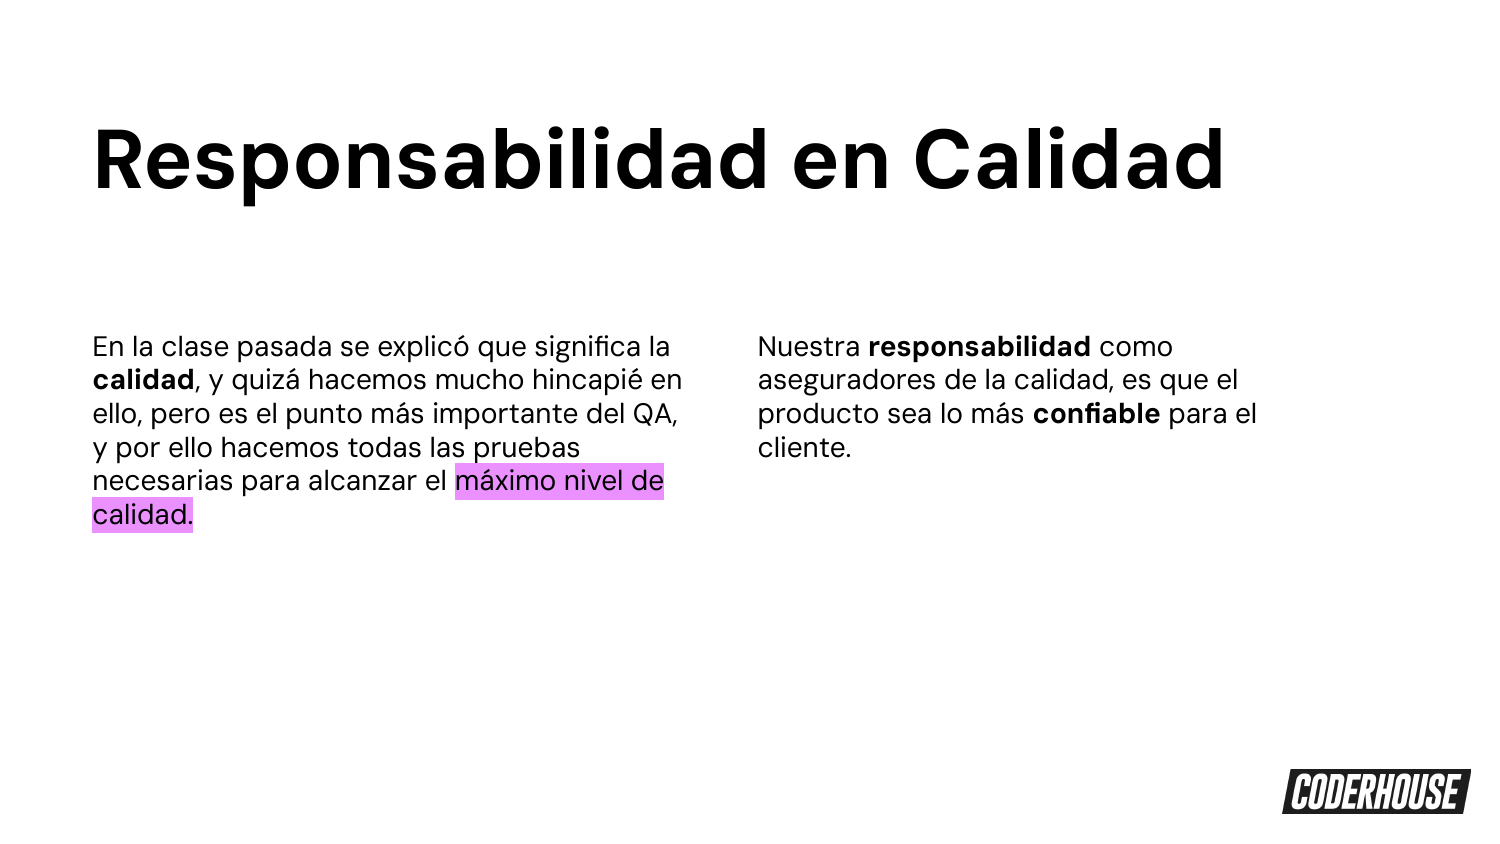

Responsabilidad en Calidad
En la clase pasada se explicó que significa la calidad, y quizá hacemos mucho hincapié en ello, pero es el punto más importante del QA, y por ello hacemos todas las pruebas necesarias para alcanzar el máximo nivel de calidad.
Nuestra responsabilidad como aseguradores de la calidad, es que el producto sea lo más confiable para el cliente.